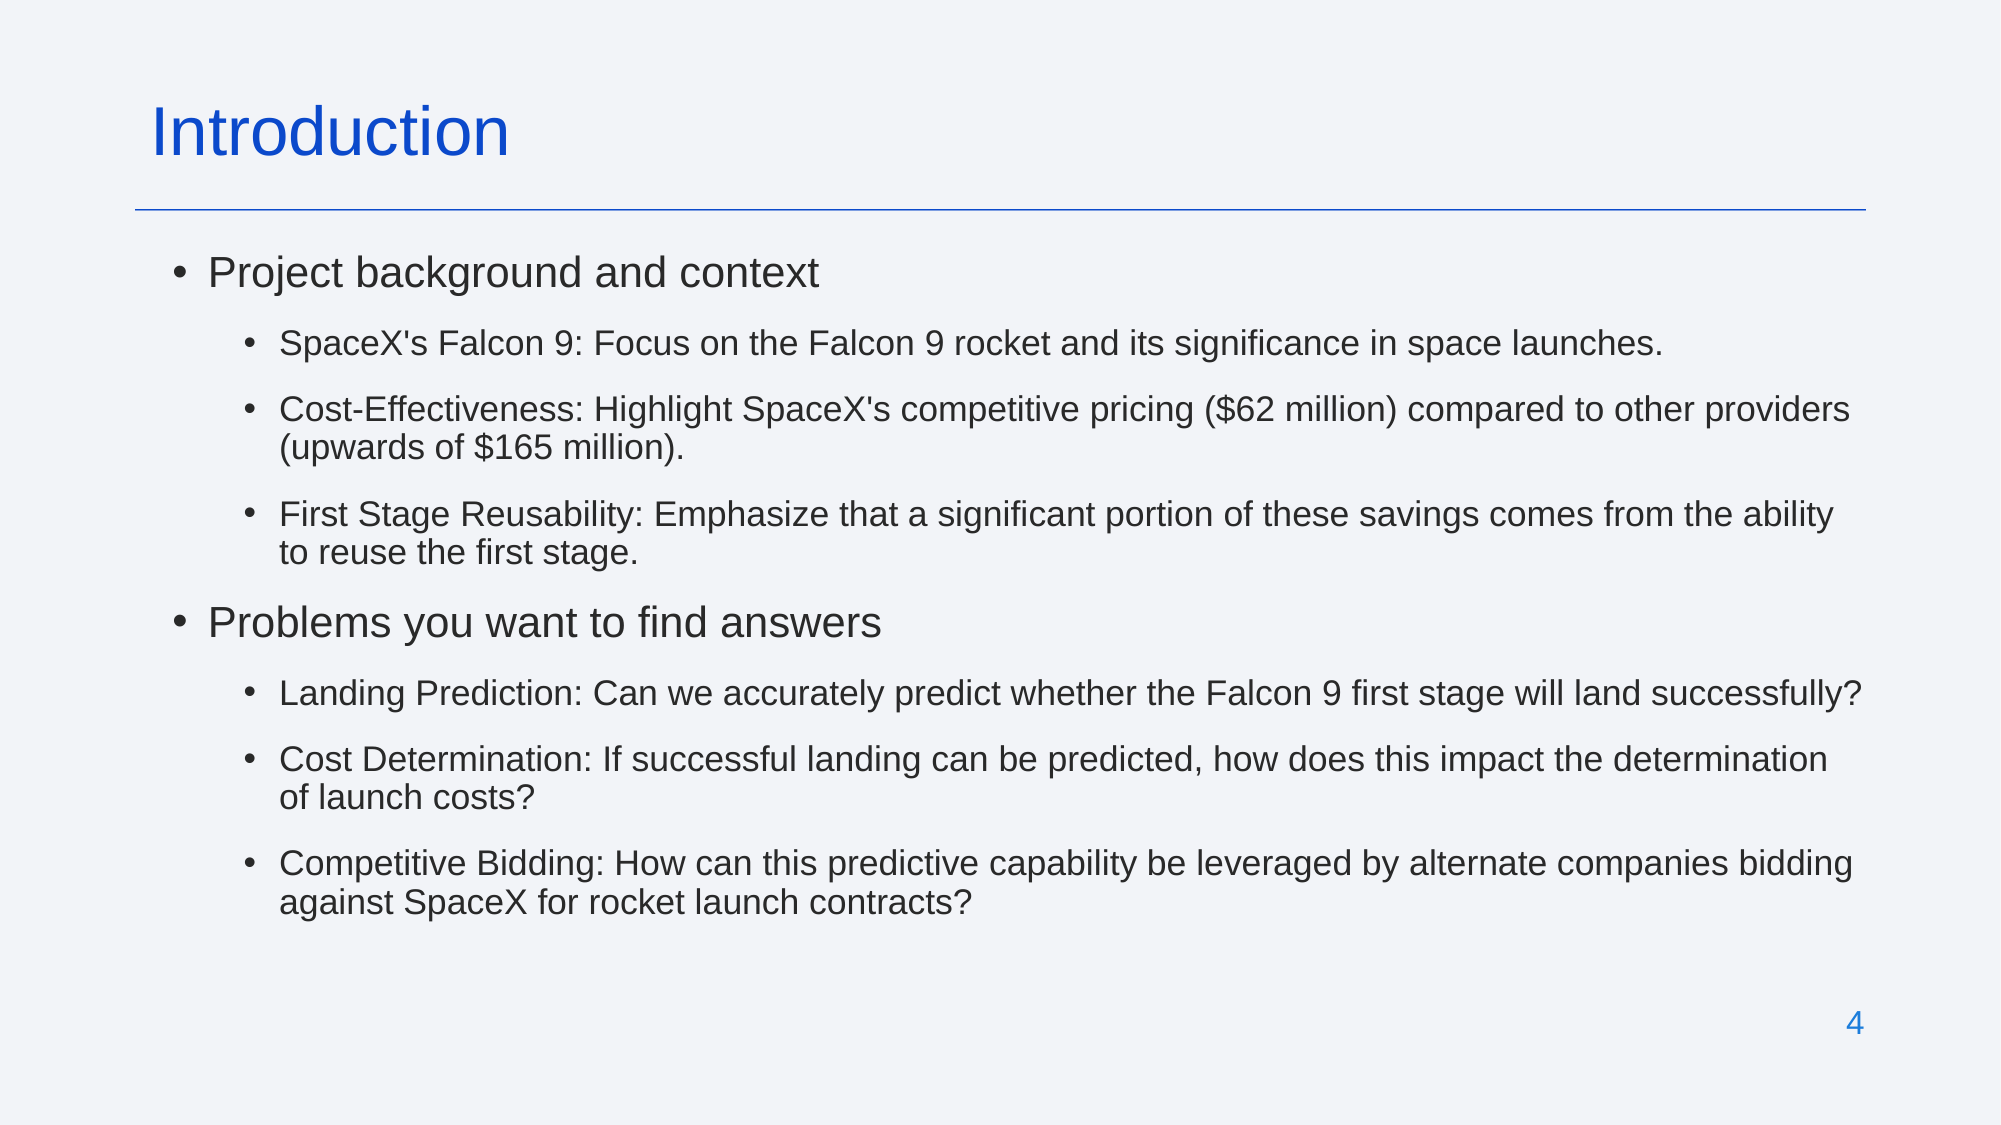

Introduction
Project background and context
SpaceX's Falcon 9: Focus on the Falcon 9 rocket and its significance in space launches.
Cost-Effectiveness: Highlight SpaceX's competitive pricing ($62 million) compared to other providers (upwards of $165 million).
First Stage Reusability: Emphasize that a significant portion of these savings comes from the ability to reuse the first stage.
Problems you want to find answers
Landing Prediction: Can we accurately predict whether the Falcon 9 first stage will land successfully?
Cost Determination: If successful landing can be predicted, how does this impact the determination of launch costs?
Competitive Bidding: How can this predictive capability be leveraged by alternate companies bidding against SpaceX for rocket launch contracts?
4